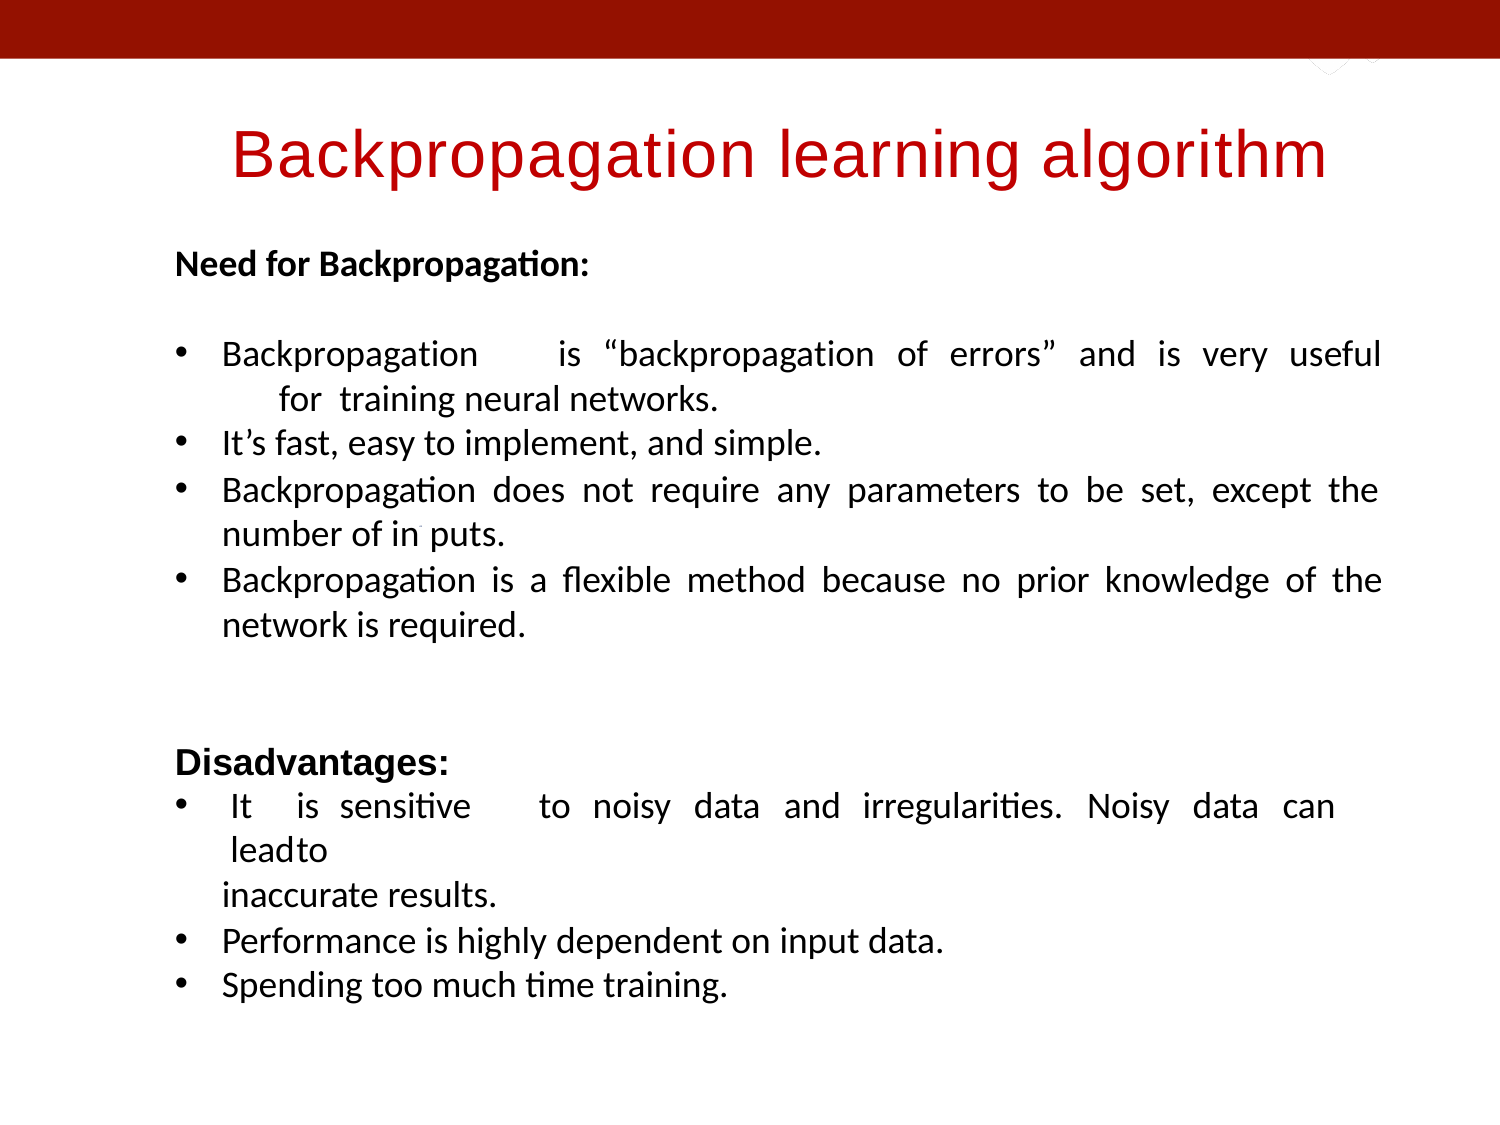

# Backpropagation learning algorithm
Need for Backpropagation:

Backpropagation	is	“backpropagation	of	errors”	and	is	very	useful	for  training neural networks.
It’s fast, easy to implement, and simple.
Backpropagation does not require any parameters to be set, except the  number of inCC               puts.
Backpropagation is a flexible method because no prior knowledge of the  network is required.

Disadvantages:
It	is	sensitive	to	noisy	data	and	irregularities.	Noisy	data	can	lead	to
inaccurate results.
Performance is highly dependent on input data.
Spending too much time training.